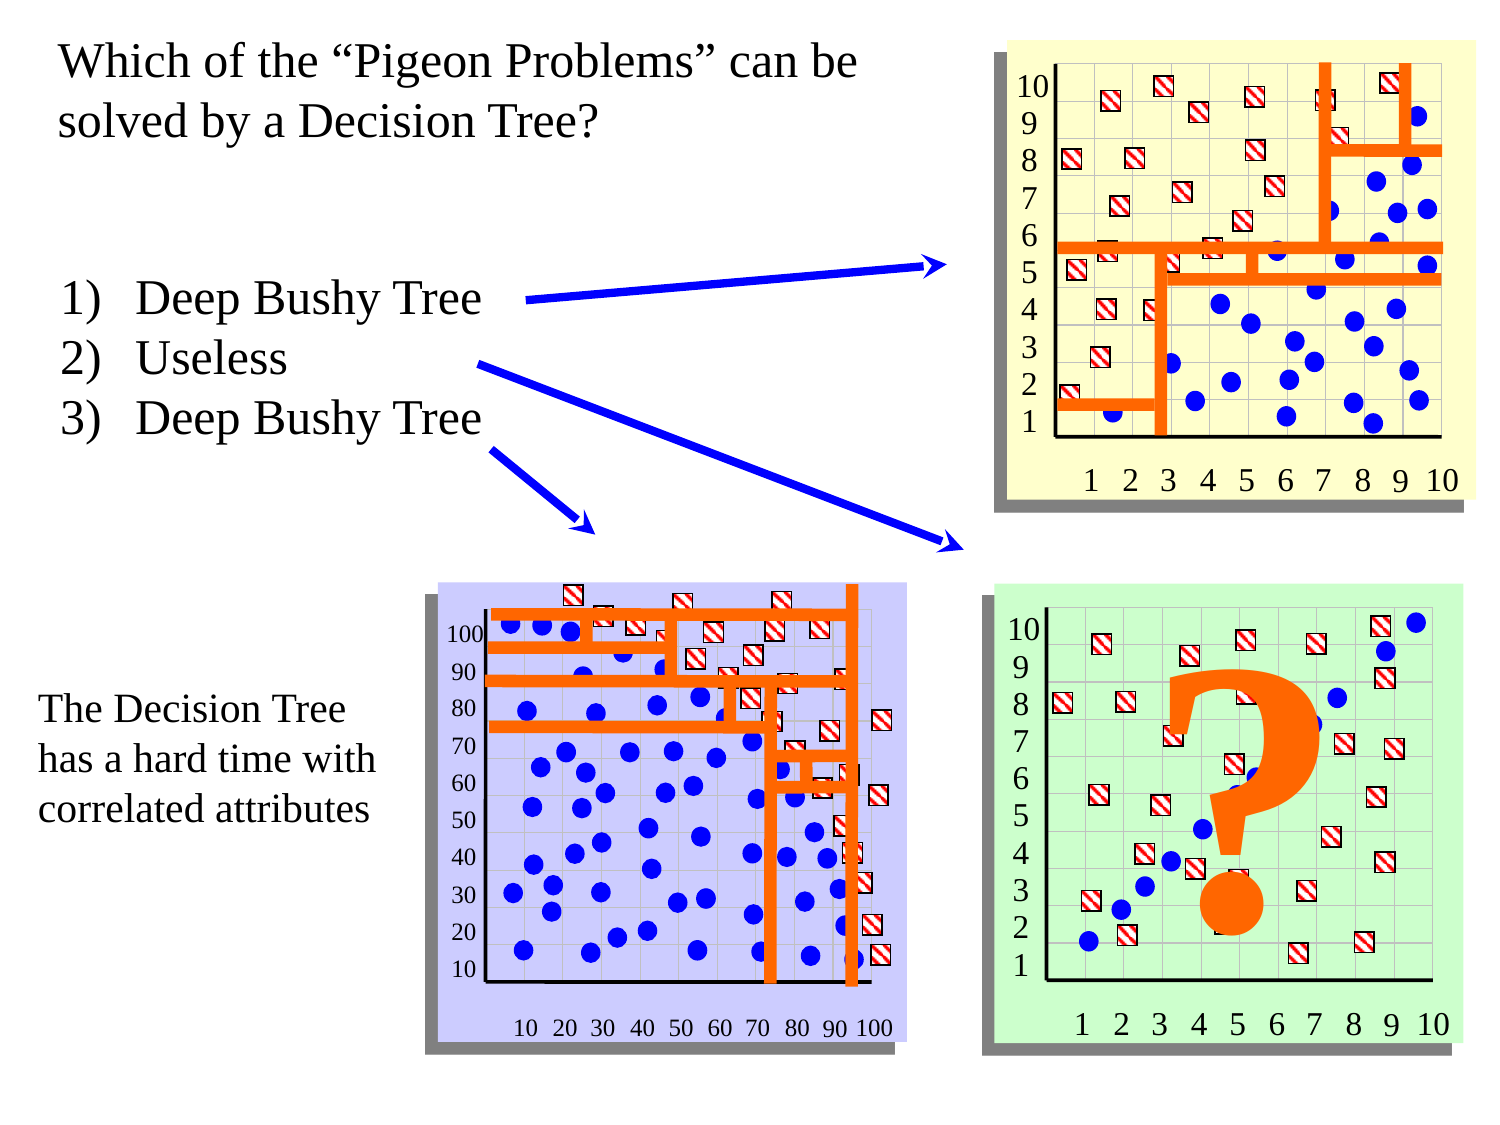

Which of the “Pigeon Problems” can be solved by a Decision Tree?

10

9

8

7

6

5

4

3

2

1

1
2
3
4
5
6
7
8
10
9

Deep Bushy Tree
Useless
Deep Bushy Tree

?

10

9

8

7

6

5

4

3

2

1

1
2
3
4
5
6
7
8
10
9

100

90

80

70

60

50

40

30

20

10

10
20
30
40
50
60
70
80
100
90

The Decision Tree has a hard time with correlated attributes